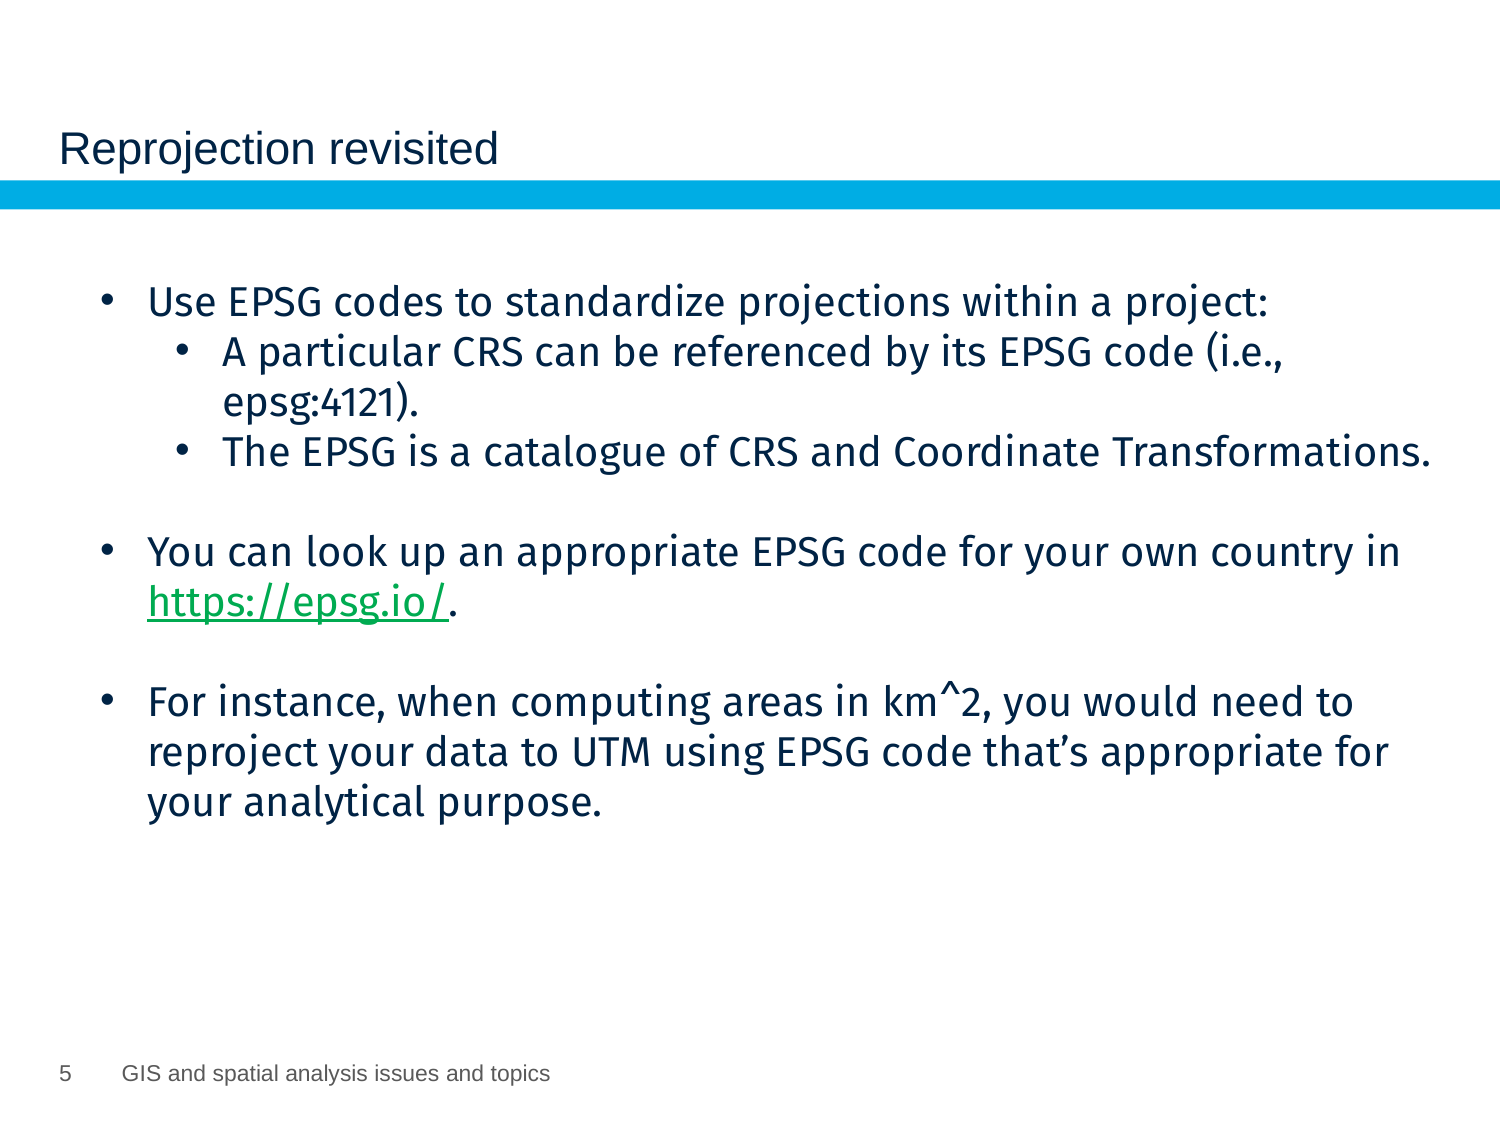

# Reprojection revisited
Use EPSG codes to standardize projections within a project:
A particular CRS can be referenced by its EPSG code (i.e., epsg:4121).
The EPSG is a catalogue of CRS and Coordinate Transformations.

You can look up an appropriate EPSG code for your own country in https://epsg.io/.

For instance, when computing areas in km^2, you would need to reproject your data to UTM using EPSG code that’s appropriate for your analytical purpose.
5
GIS and spatial analysis issues and topics